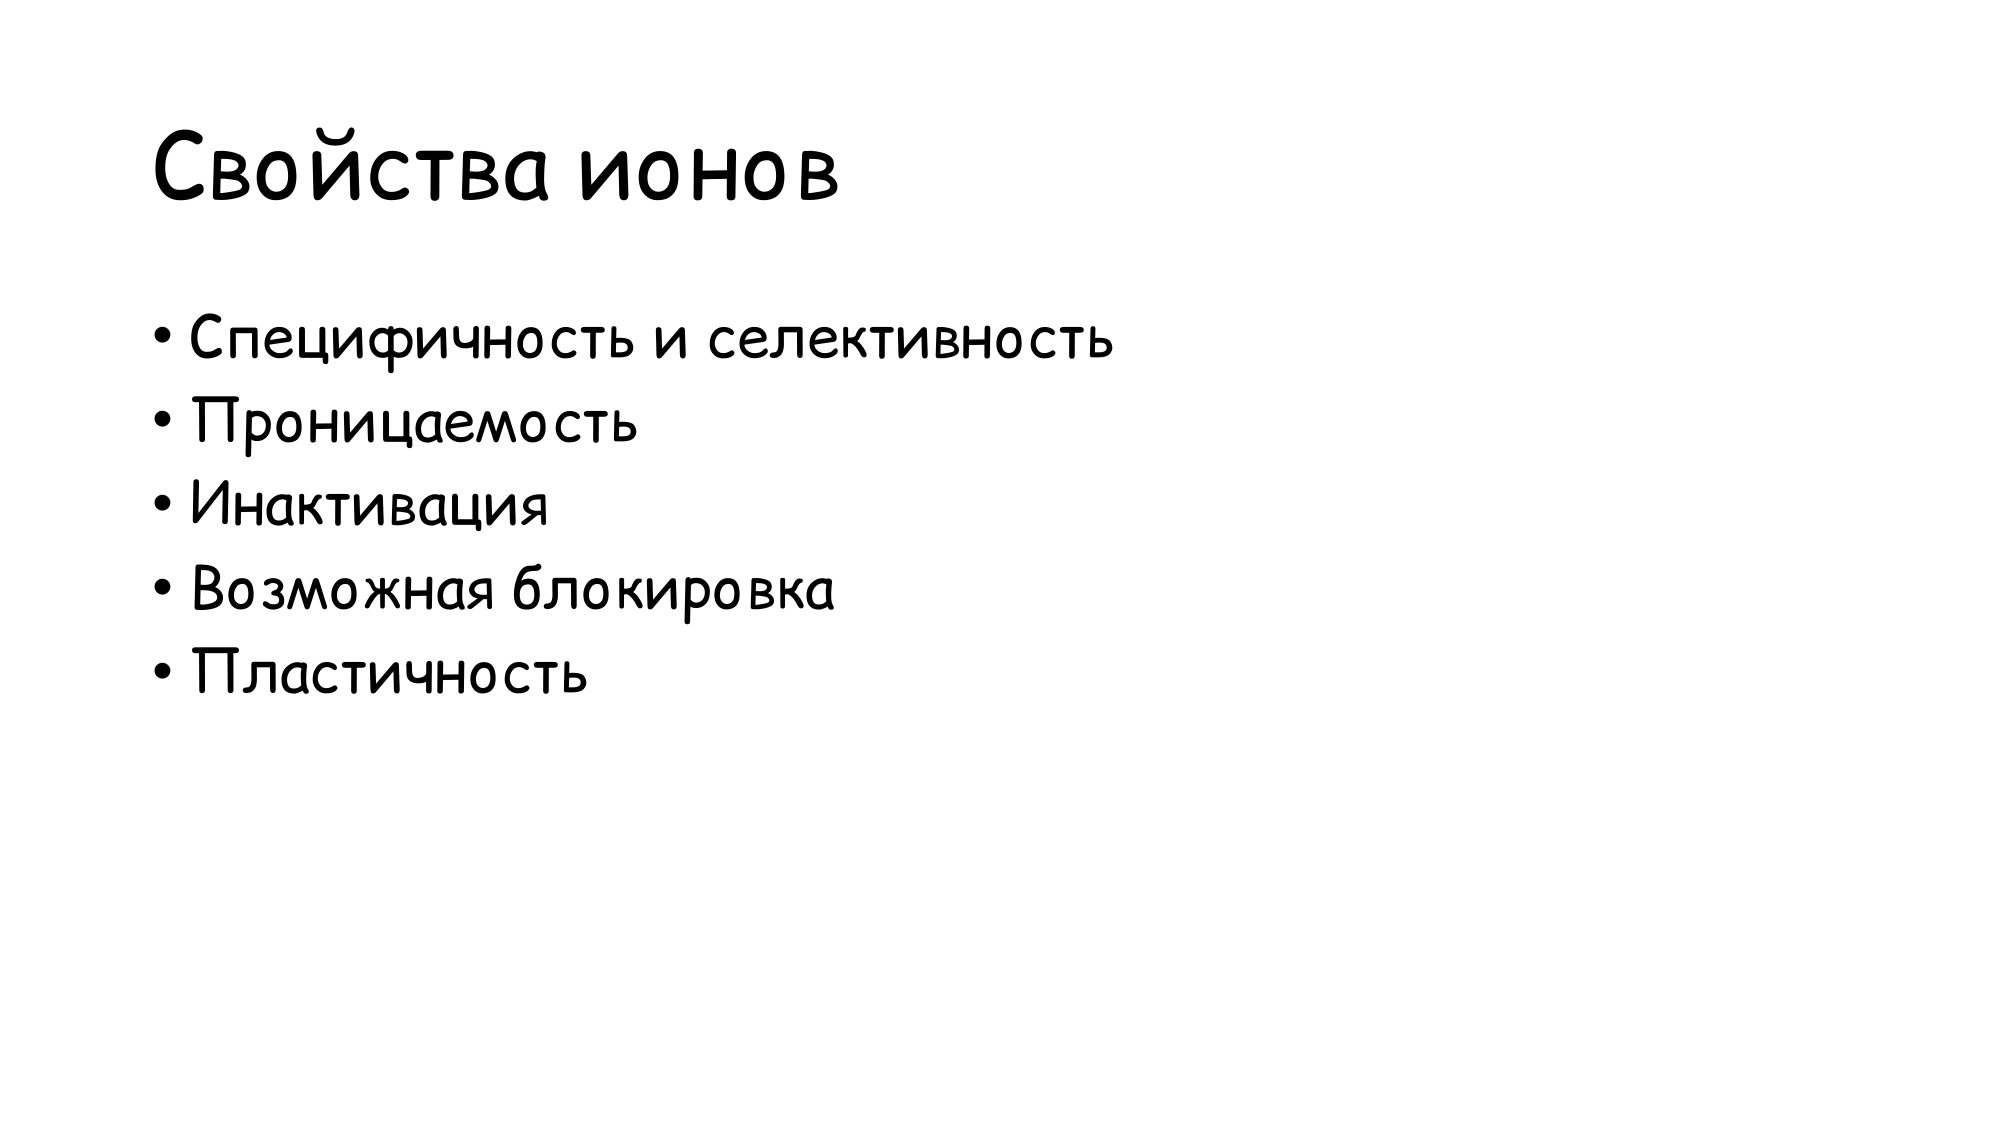

# Свойства ионов
Специфичность и селективность
Проницаемость
Инактивация
Возможная блокировка
Пластичность